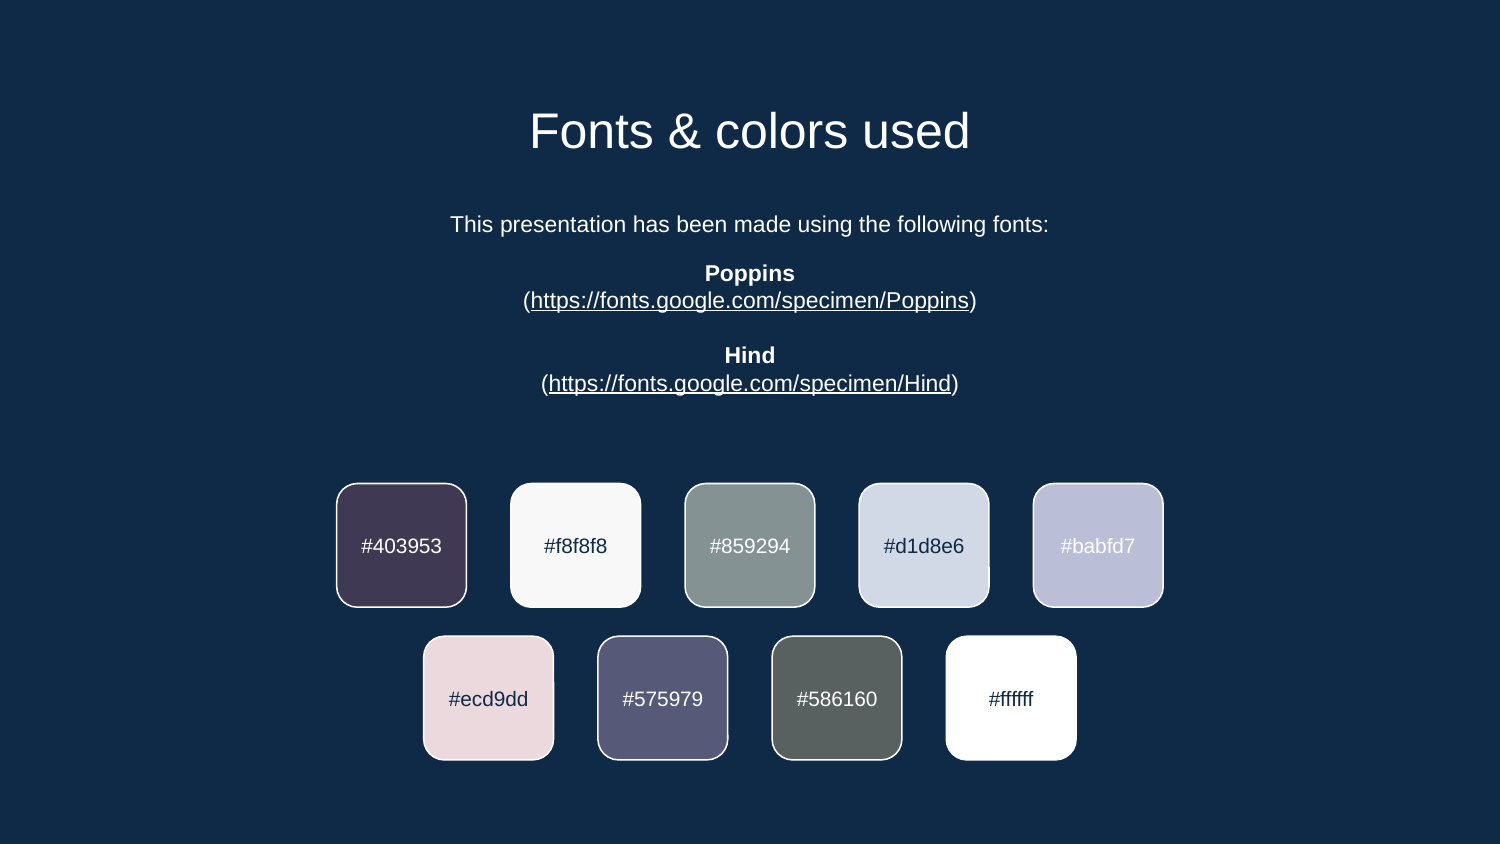

# Fonts & colors used
This presentation has been made using the following fonts:
Poppins
(https://fonts.google.com/specimen/Poppins)

Hind
(https://fonts.google.com/specimen/Hind)

#403953
#f8f8f8
#859294
#d1d8e6
#babfd7

#ecd9dd
#575979
#586160
#ffffff